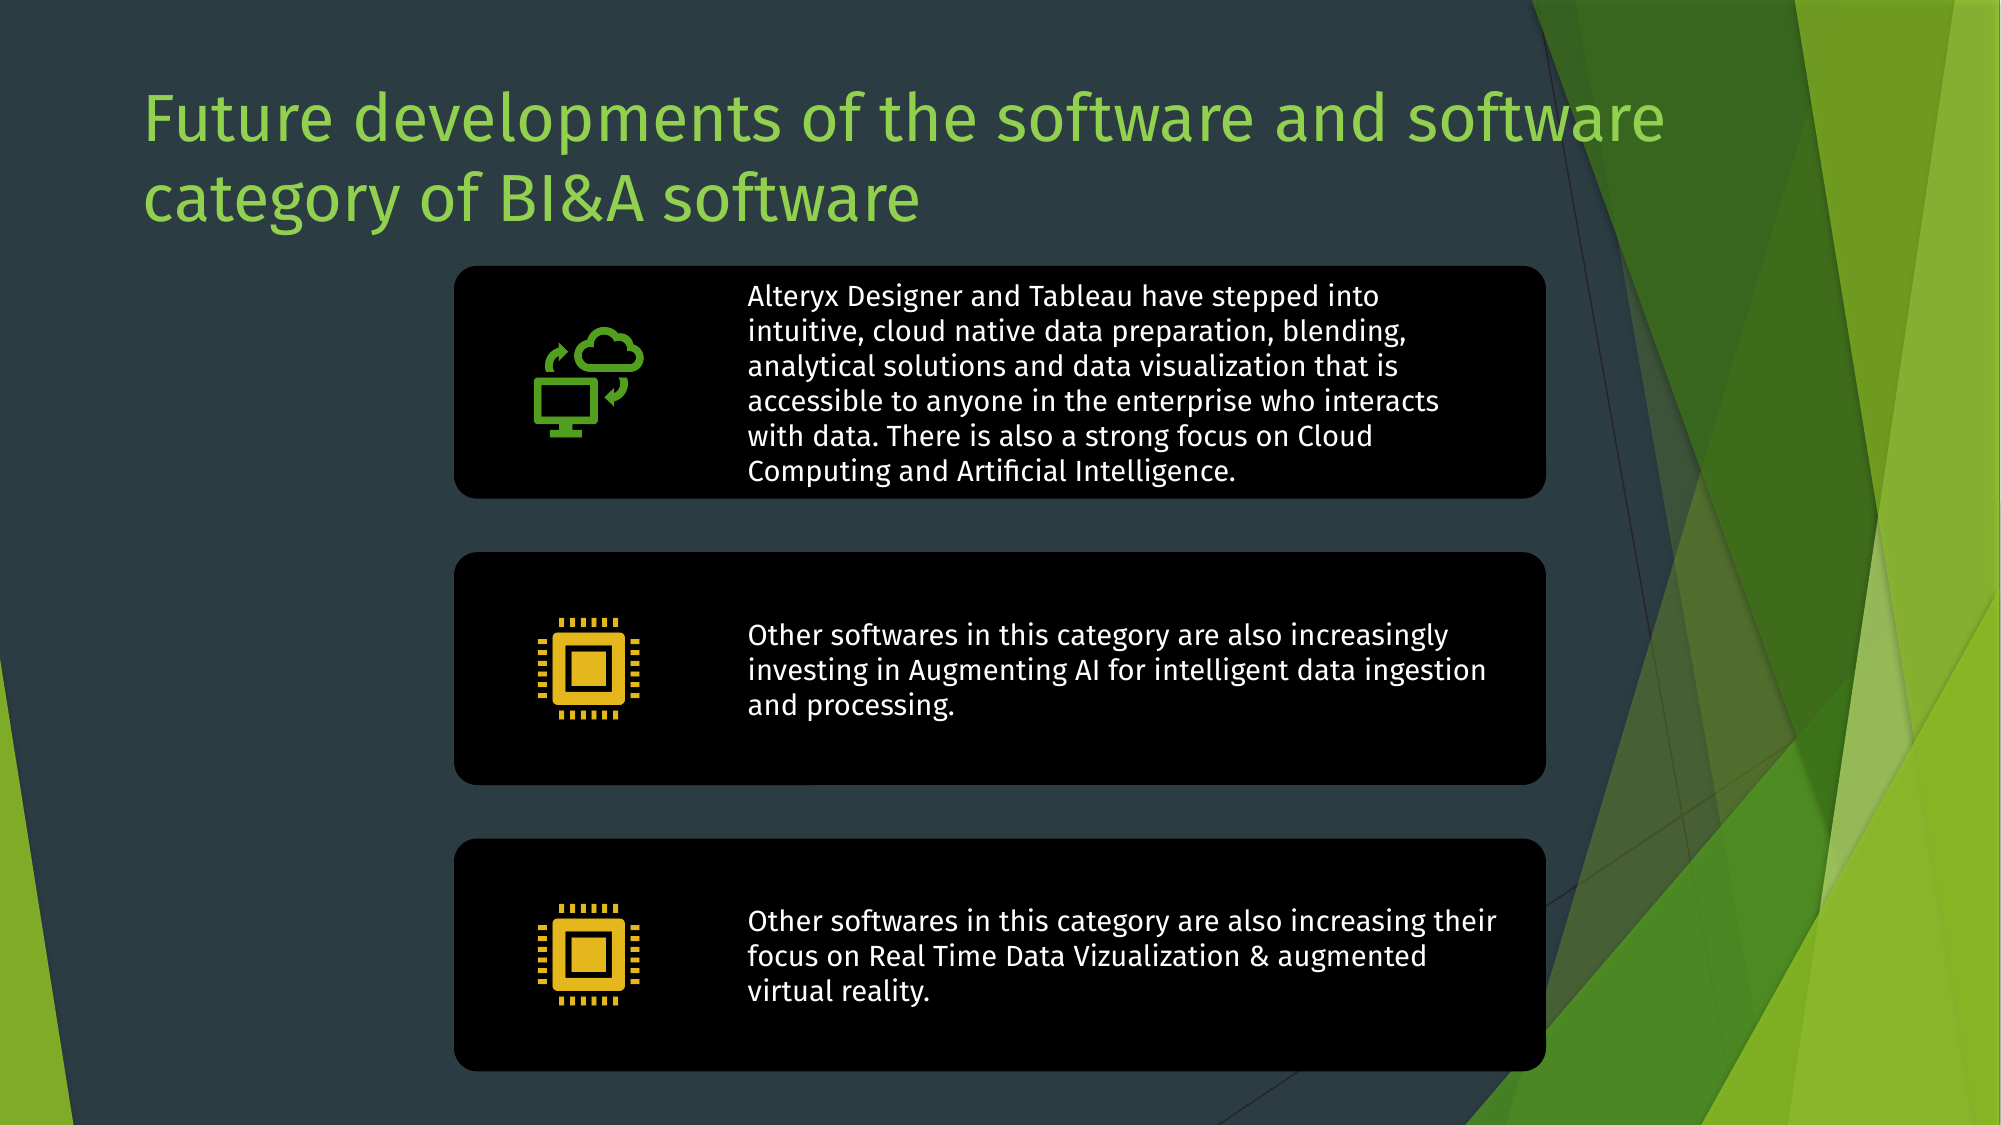

# Future developments of the software and software category of BI&A software
Alteryx Designer and Tableau have stepped into intuitive, cloud native data preparation, blending, analytical solutions and data visualization that is accessible to anyone in the enterprise who interacts with data. There is also a strong focus on Cloud Computing and Artificial Intelligence.
Other softwares in this category are also increasingly investing in Augmenting AI for intelligent data ingestion and processing.
Other softwares in this category are also increasing their focus on Real Time Data Vizualization & augmented virtual reality.